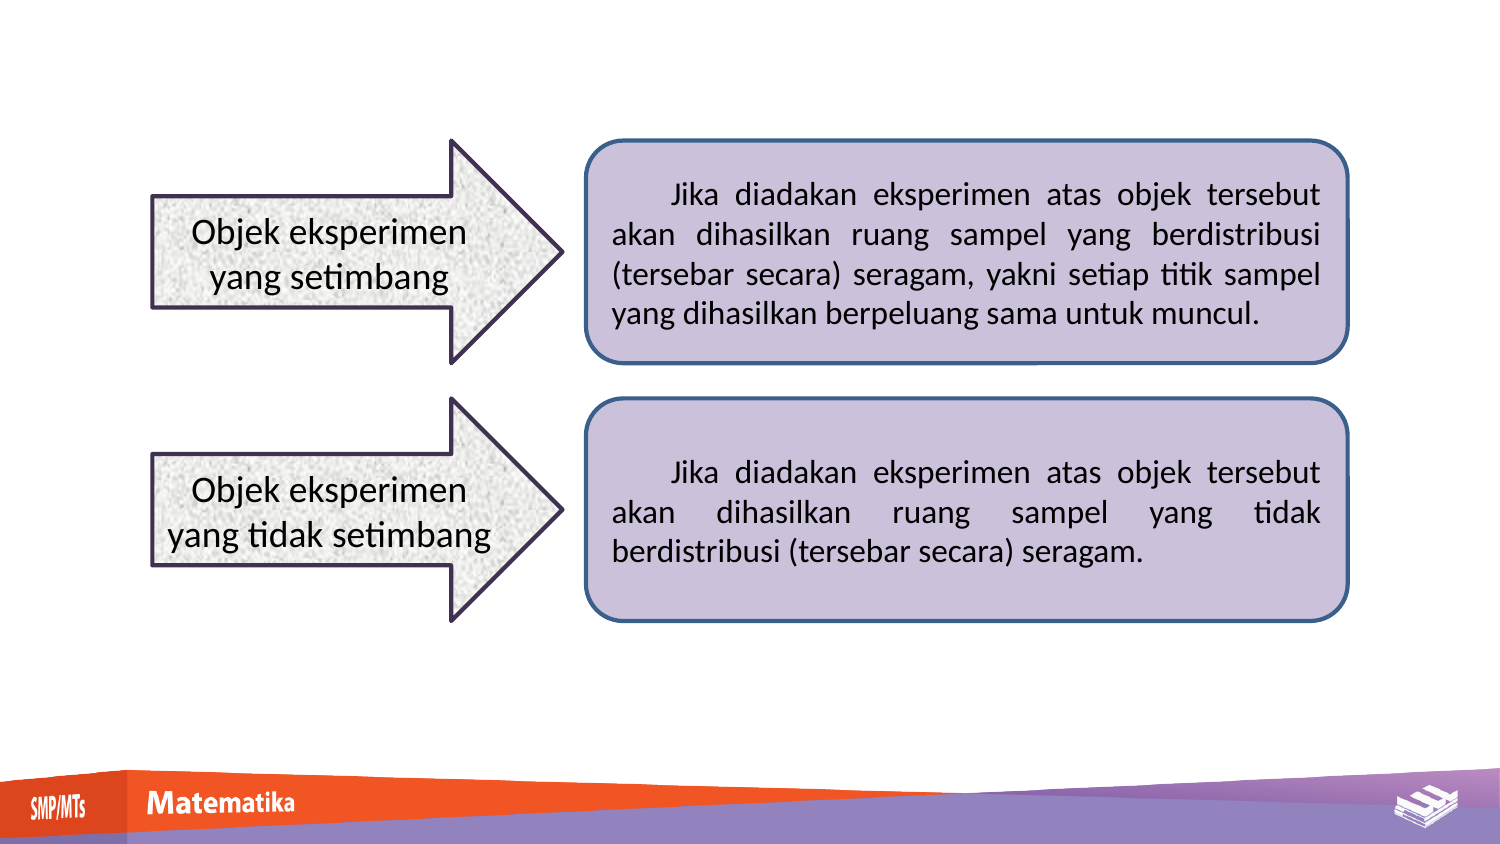

Objek eksperimen yang setimbang
Jika diadakan eksperimen atas objek tersebut akan dihasilkan ruang sampel yang berdistribusi (tersebar secara) seragam, yakni setiap titik sampel yang dihasilkan berpeluang sama untuk muncul.
Objek eksperimen yang tidak setimbang
Jika diadakan eksperimen atas objek tersebut akan dihasilkan ruang sampel yang tidak berdistribusi (tersebar secara) seragam.